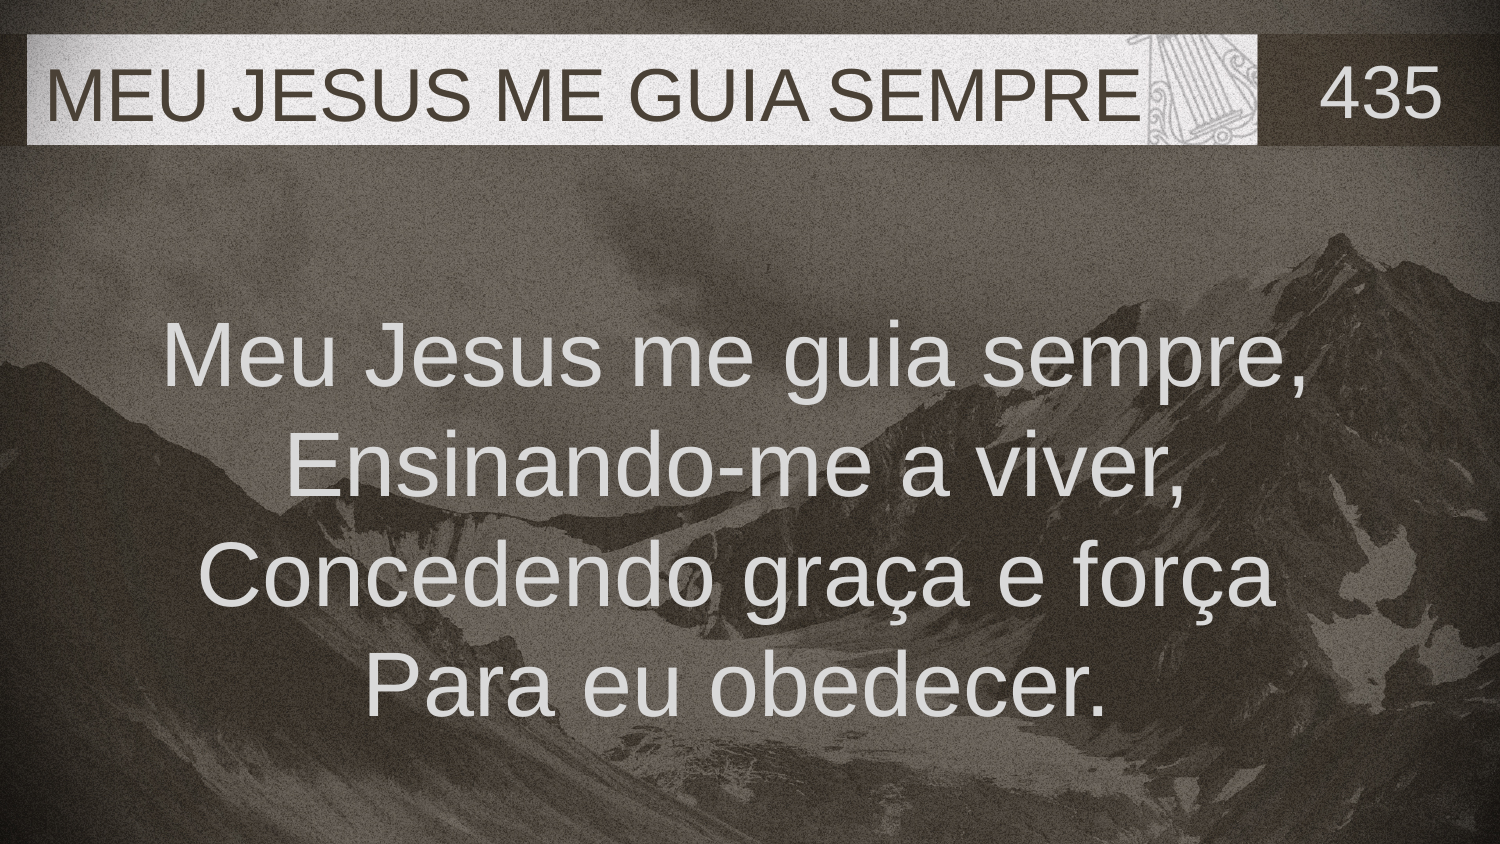

# MEU JESUS ME GUIA SEMPRE
435
Meu Jesus me guia sempre,
Ensinando-me a viver,
Concedendo graça e força
Para eu obedecer.